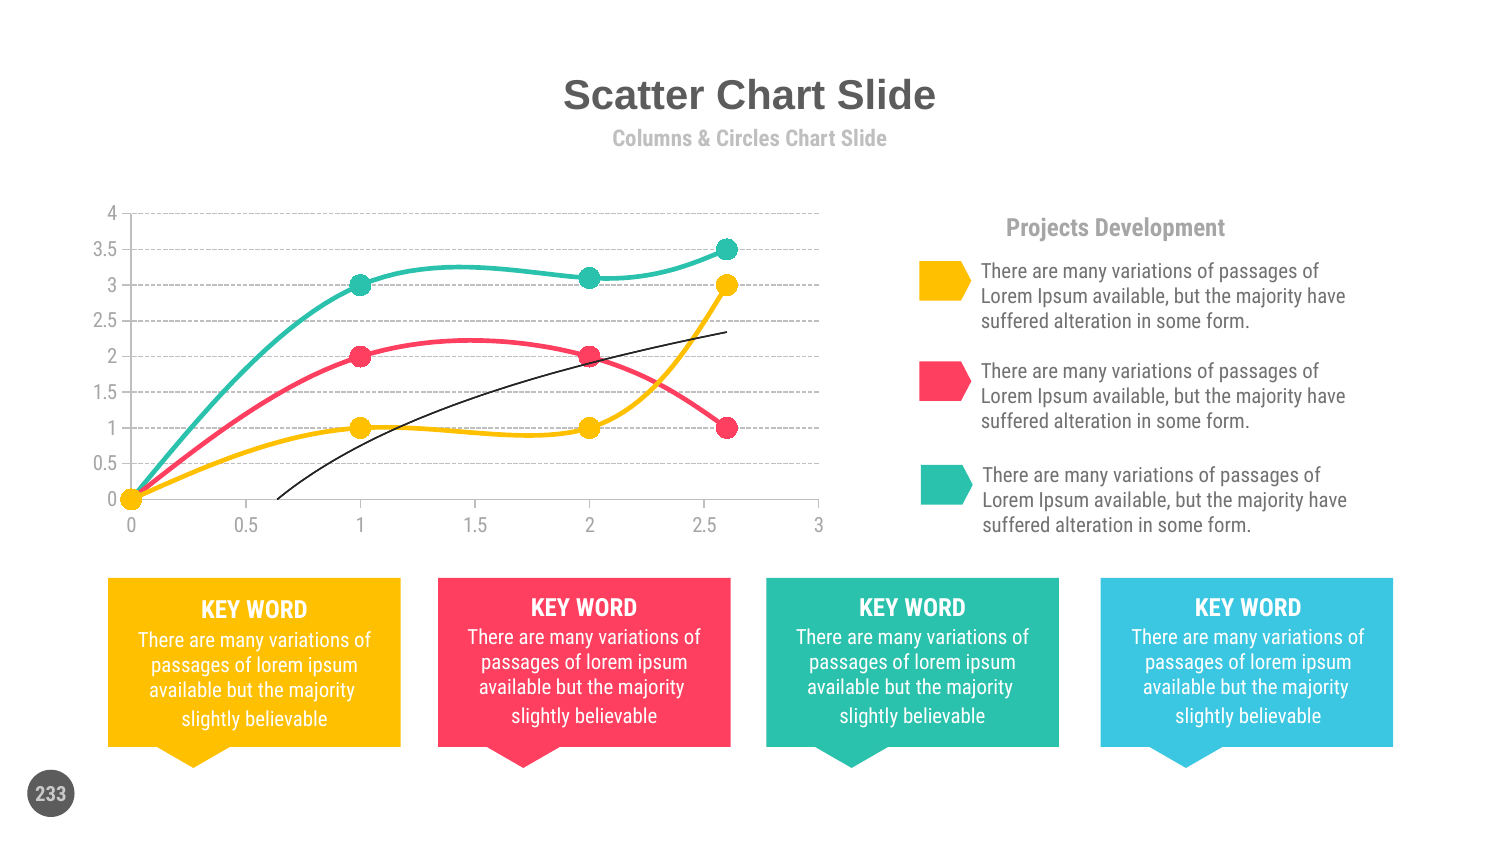

# Scatter Chart Slide
Columns & Circles Chart Slide

### Chart

| Category | Y-Values | Column1 | Column2 | Column3 |
|---|---|---|---|---|
Projects Development
There are many variations of passages of Lorem Ipsum available, but the majority have suffered alteration in some form.

There are many variations of passages of Lorem Ipsum available, but the majority have suffered alteration in some form.

There are many variations of passages of Lorem Ipsum available, but the majority have suffered alteration in some form.

KEY WORD
There are many variations of passages of lorem ipsum available but the majority
slightly believable
KEY WORD
There are many variations of passages of lorem ipsum available but the majority
slightly believable
KEY WORD
There are many variations of passages of lorem ipsum available but the majority
slightly believable
KEY WORD
There are many variations of passages of lorem ipsum available but the majority
slightly believable
233